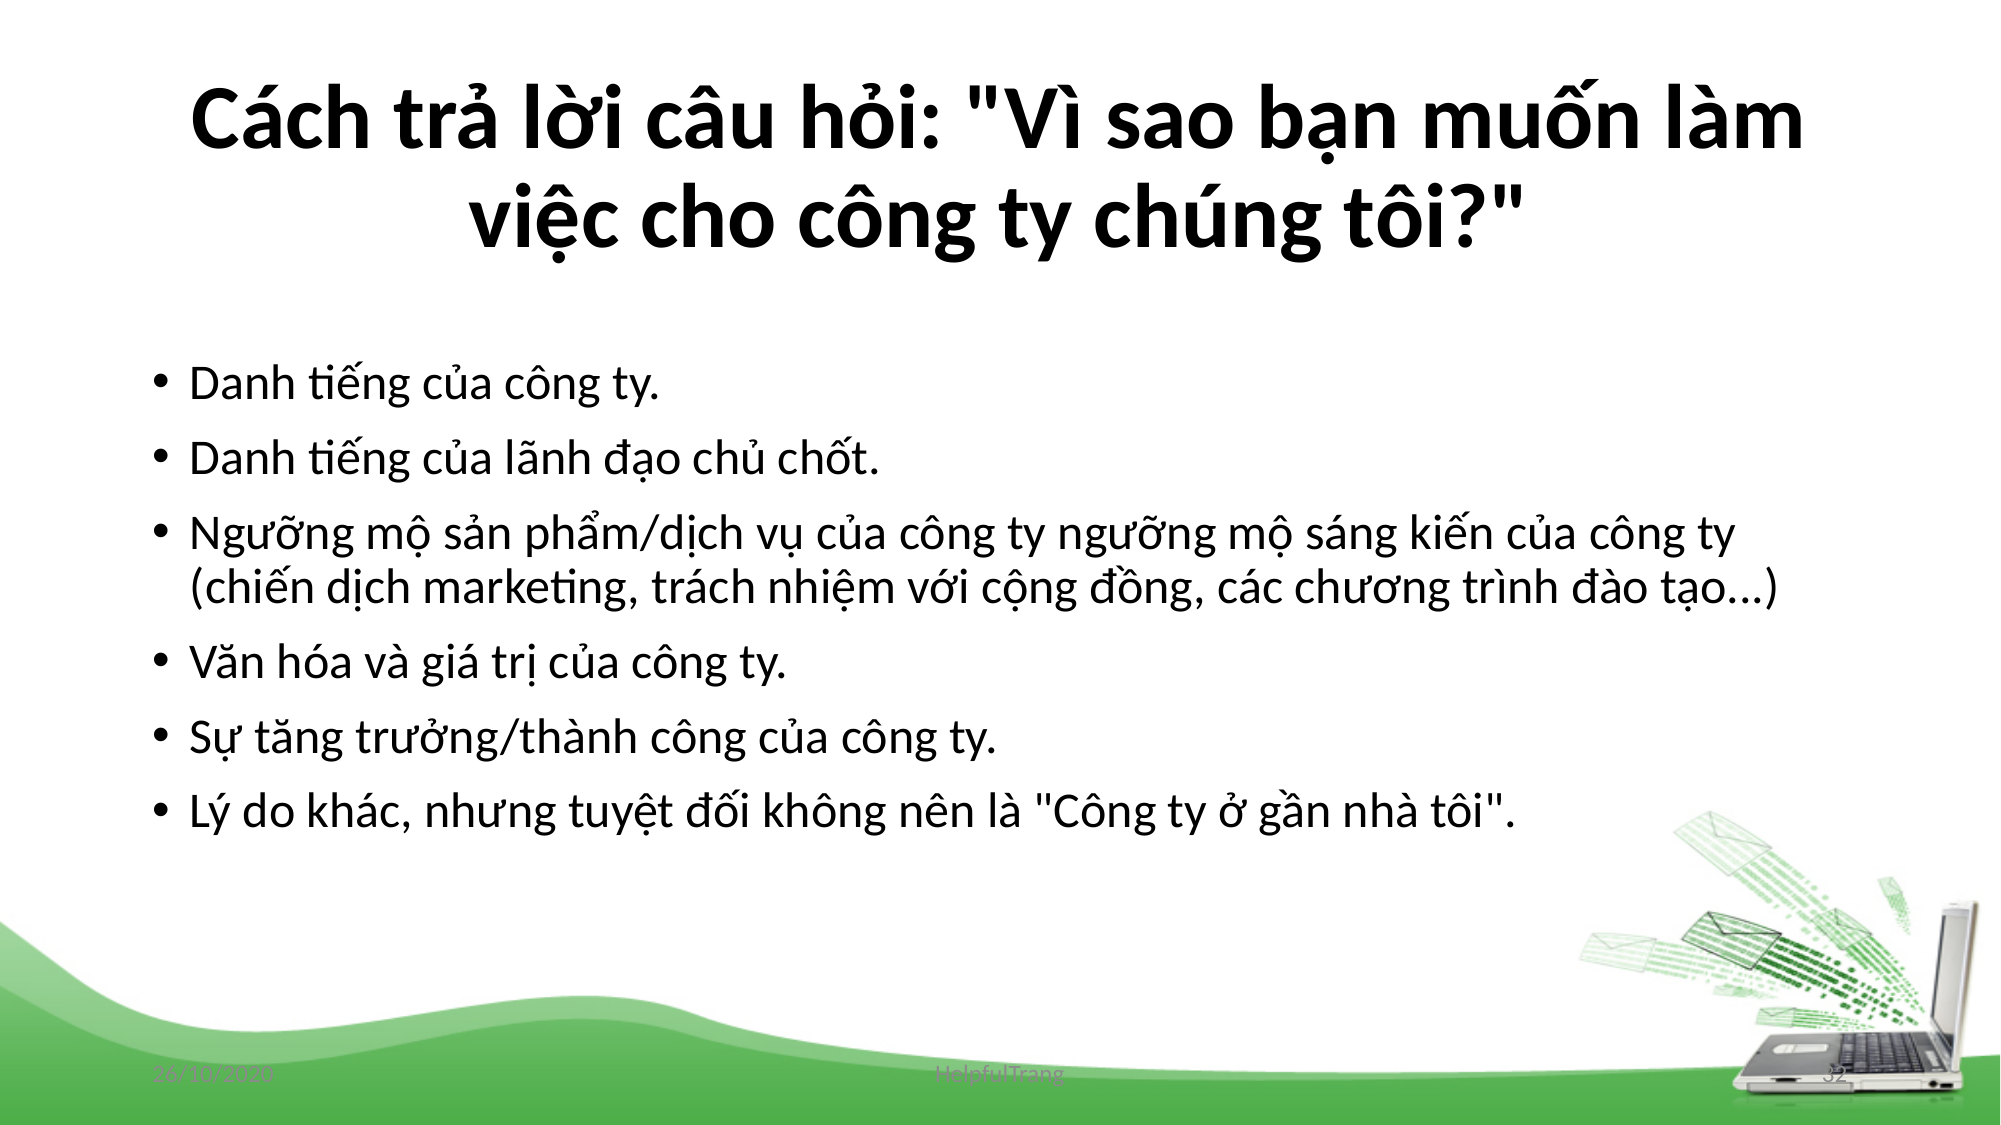

# Cách trả lời câu hỏi: "Vì sao bạn muốn làm việc cho công ty chúng tôi?"
Danh tiếng của công ty.
Danh tiếng của lãnh đạo chủ chốt.
Ngưỡng mộ sản phẩm/dịch vụ của công ty ngưỡng mộ sáng kiến của công ty (chiến dịch marketing, trách nhiệm với cộng đồng, các chương trình đào tạo...)
Văn hóa và giá trị của công ty.
Sự tăng trưởng/thành công của công ty.
Lý do khác, nhưng tuyệt đối không nên là "Công ty ở gần nhà tôi".

26/10/2020
HelpfulTrang
32